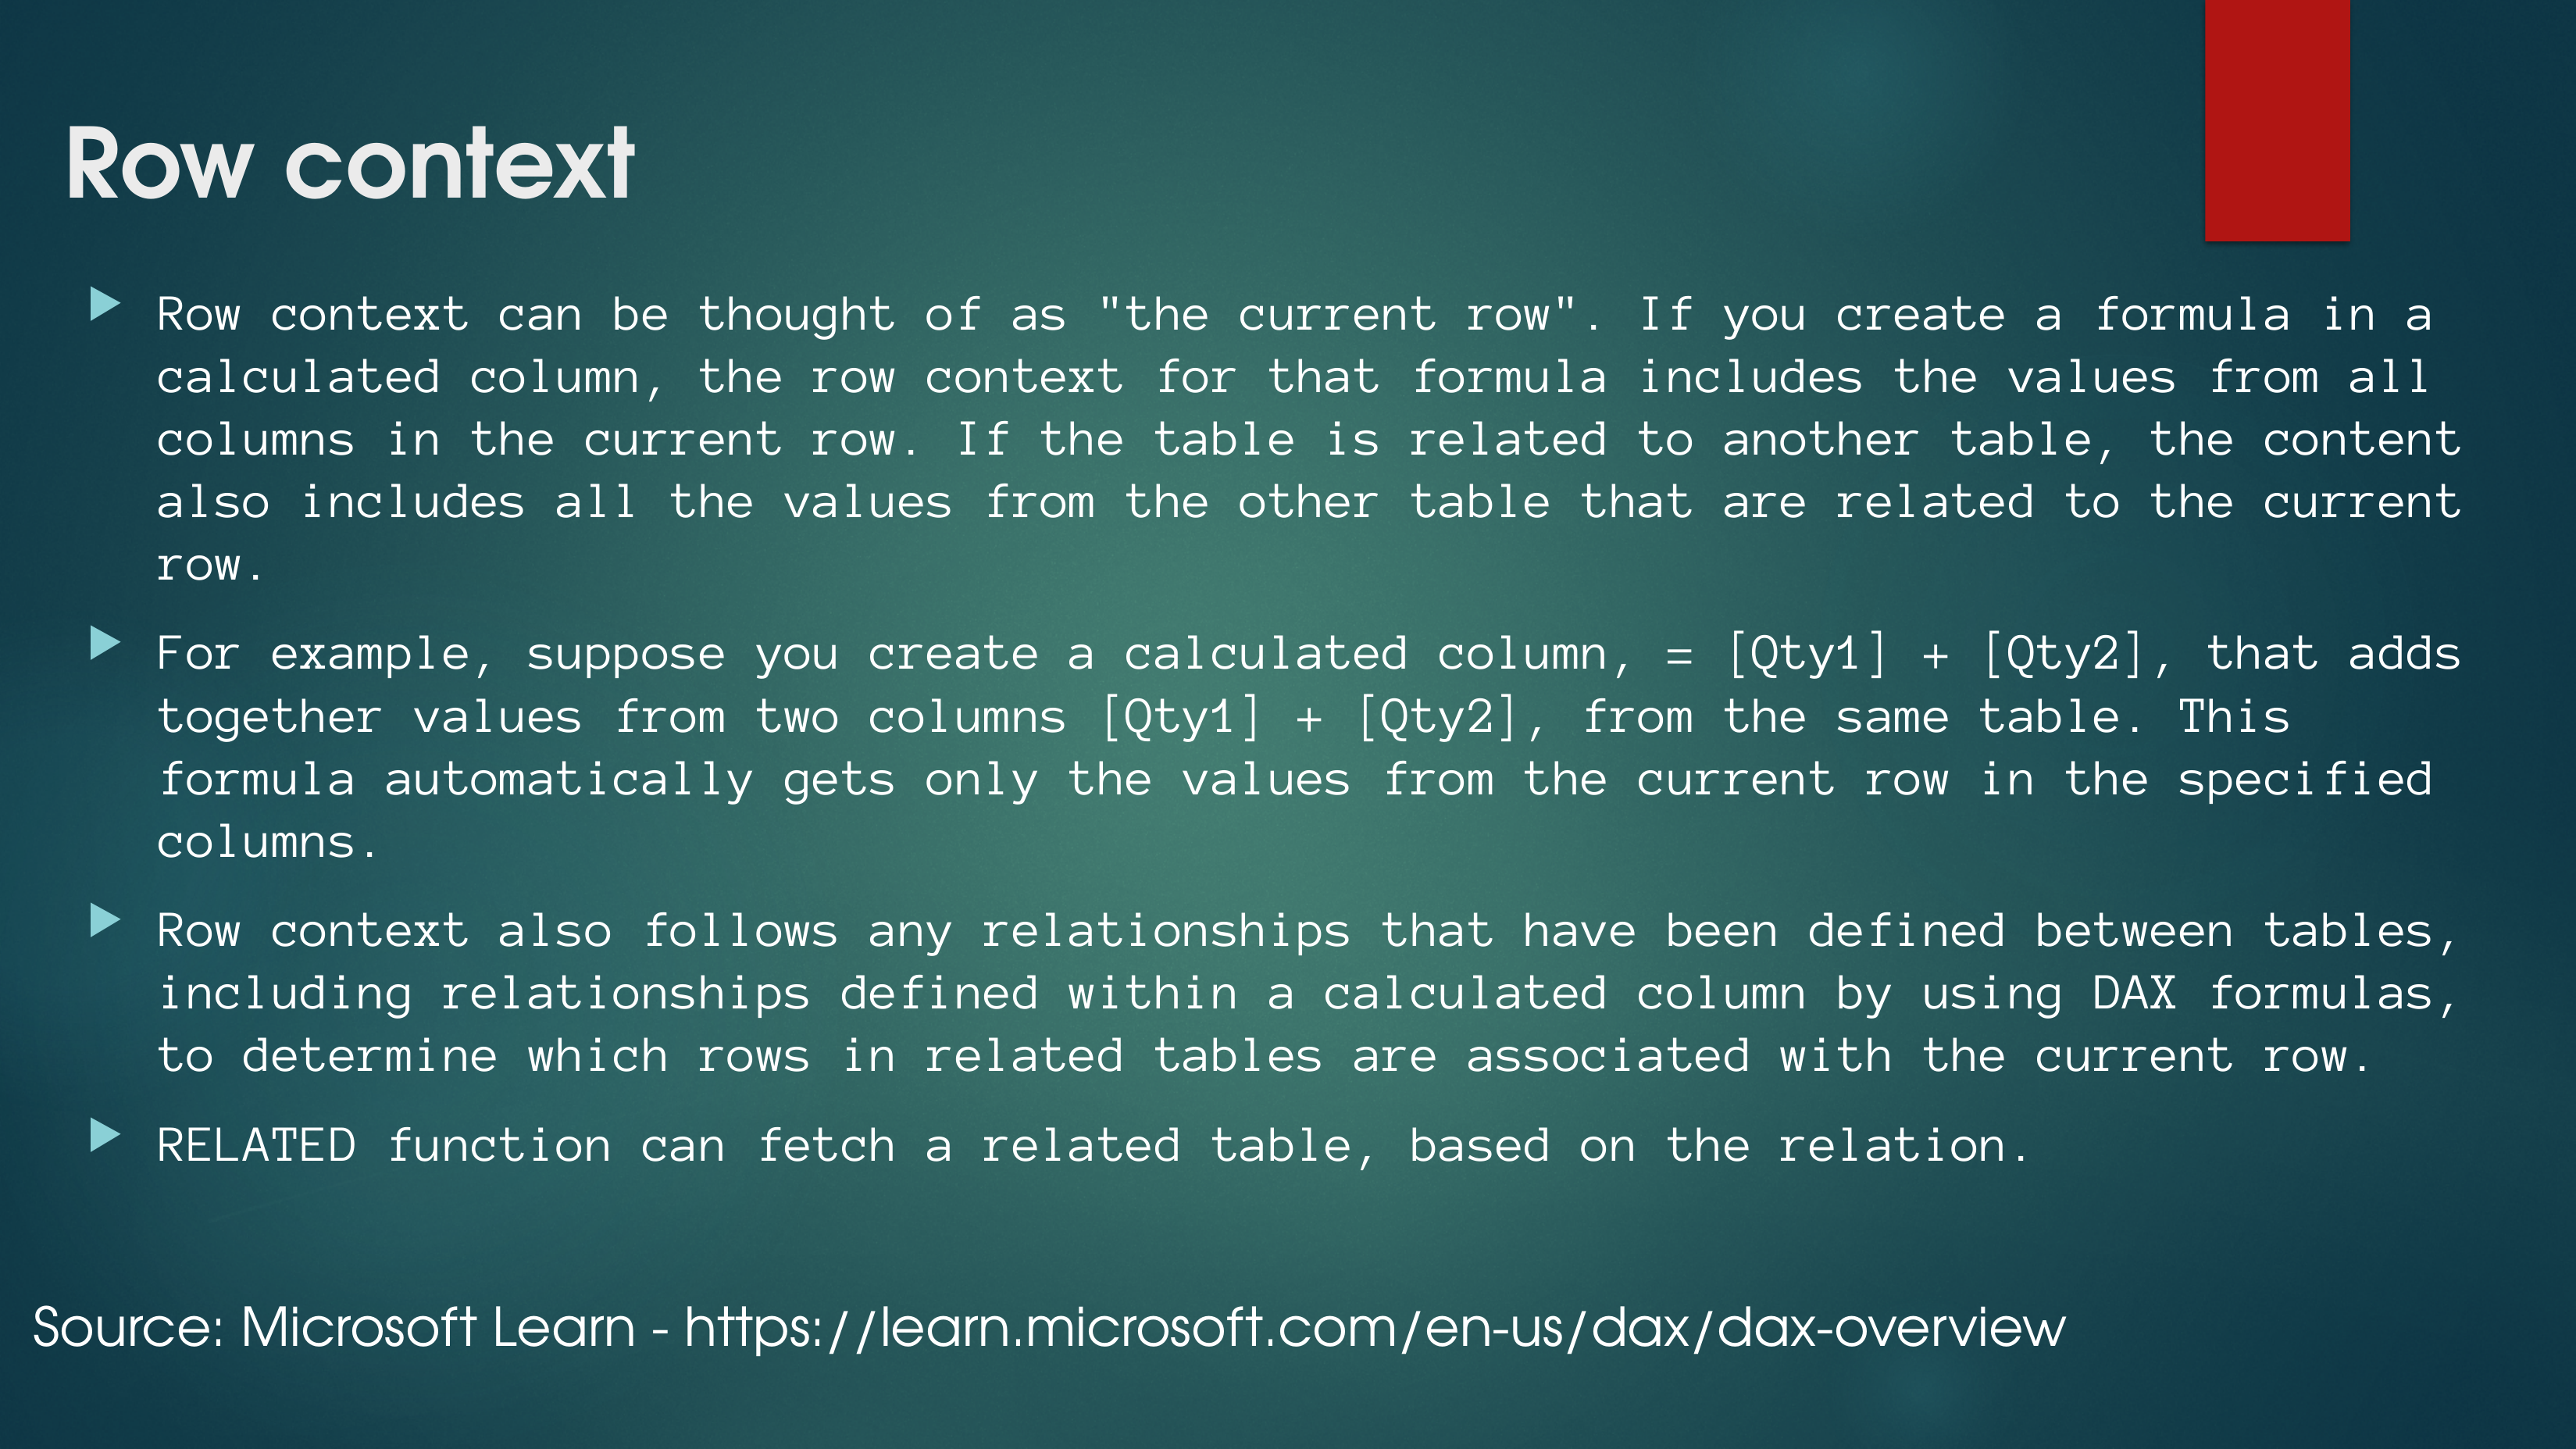

# Row context
Row context can be thought of as "the current row". If you create a formula in a calculated column, the row context for that formula includes the values from all columns in the current row. If the table is related to another table, the content also includes all the values from the other table that are related to the current row.
For example, suppose you create a calculated column, = [Qty1] + [Qty2], that adds together values from two columns [Qty1] + [Qty2], from the same table. This formula automatically gets only the values from the current row in the specified columns.
Row context also follows any relationships that have been defined between tables, including relationships defined within a calculated column by using DAX formulas, to determine which rows in related tables are associated with the current row.
RELATED function can fetch a related table, based on the relation.
Source: Microsoft Learn - https://learn.microsoft.com/en-us/dax/dax-overview